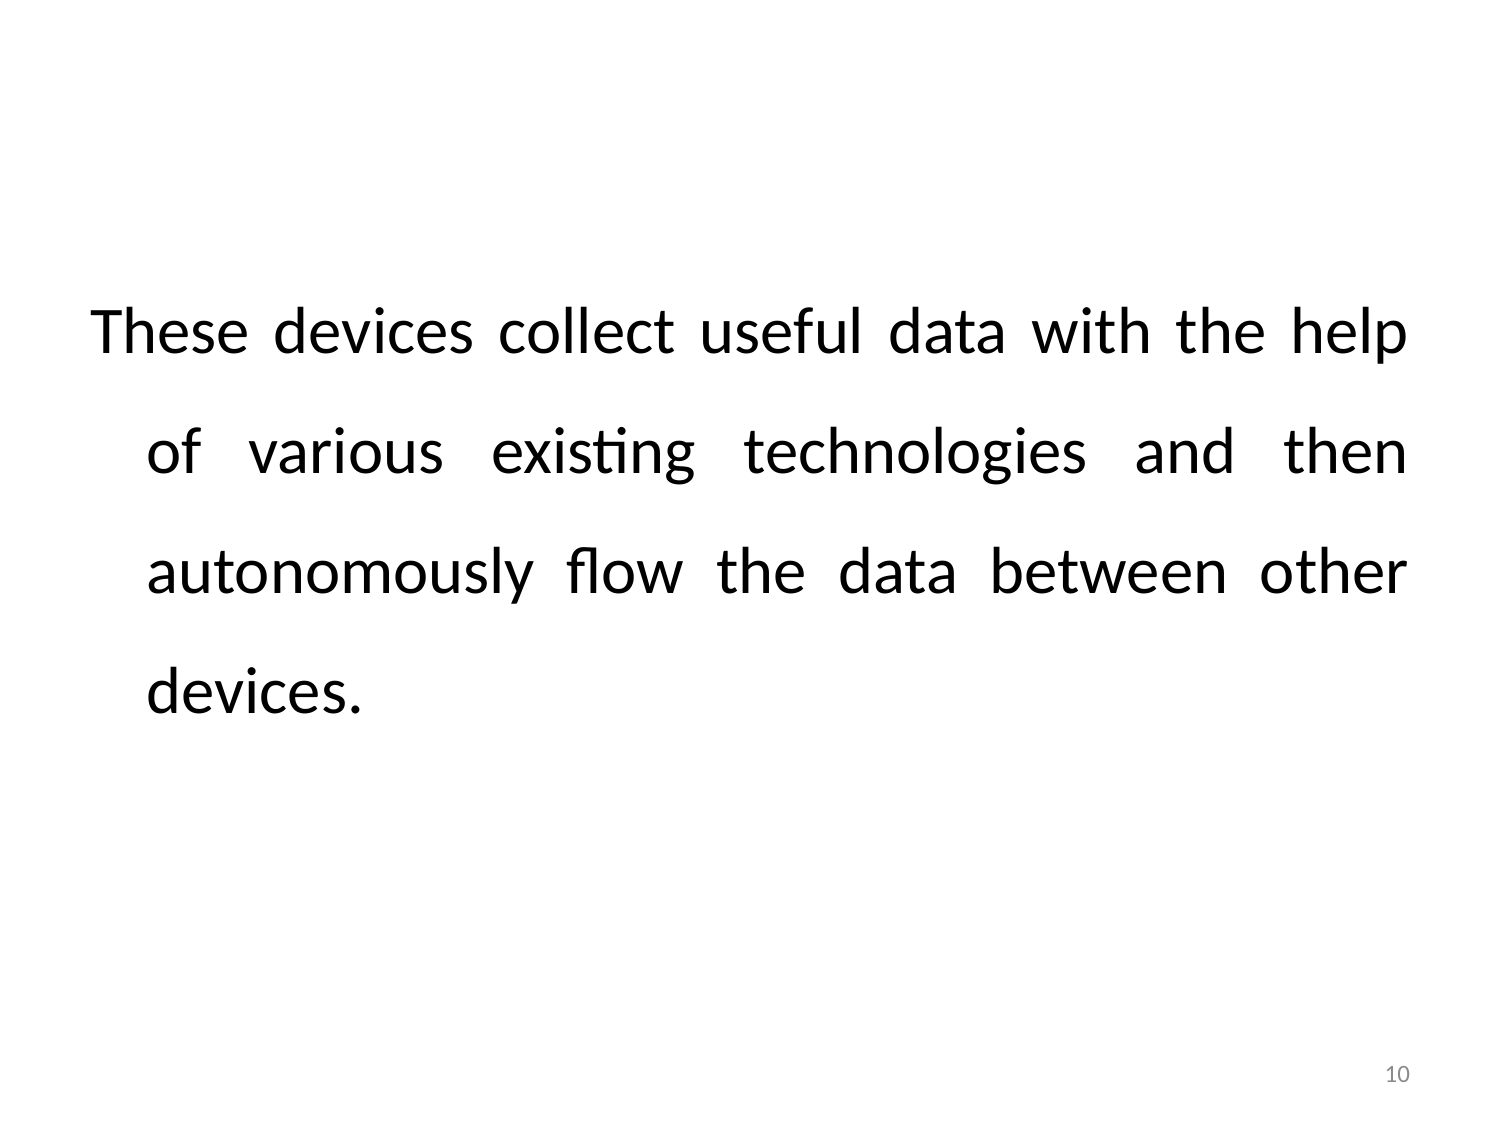

These devices collect useful data with the help of various existing technologies and then autonomously flow the data between other devices.
10